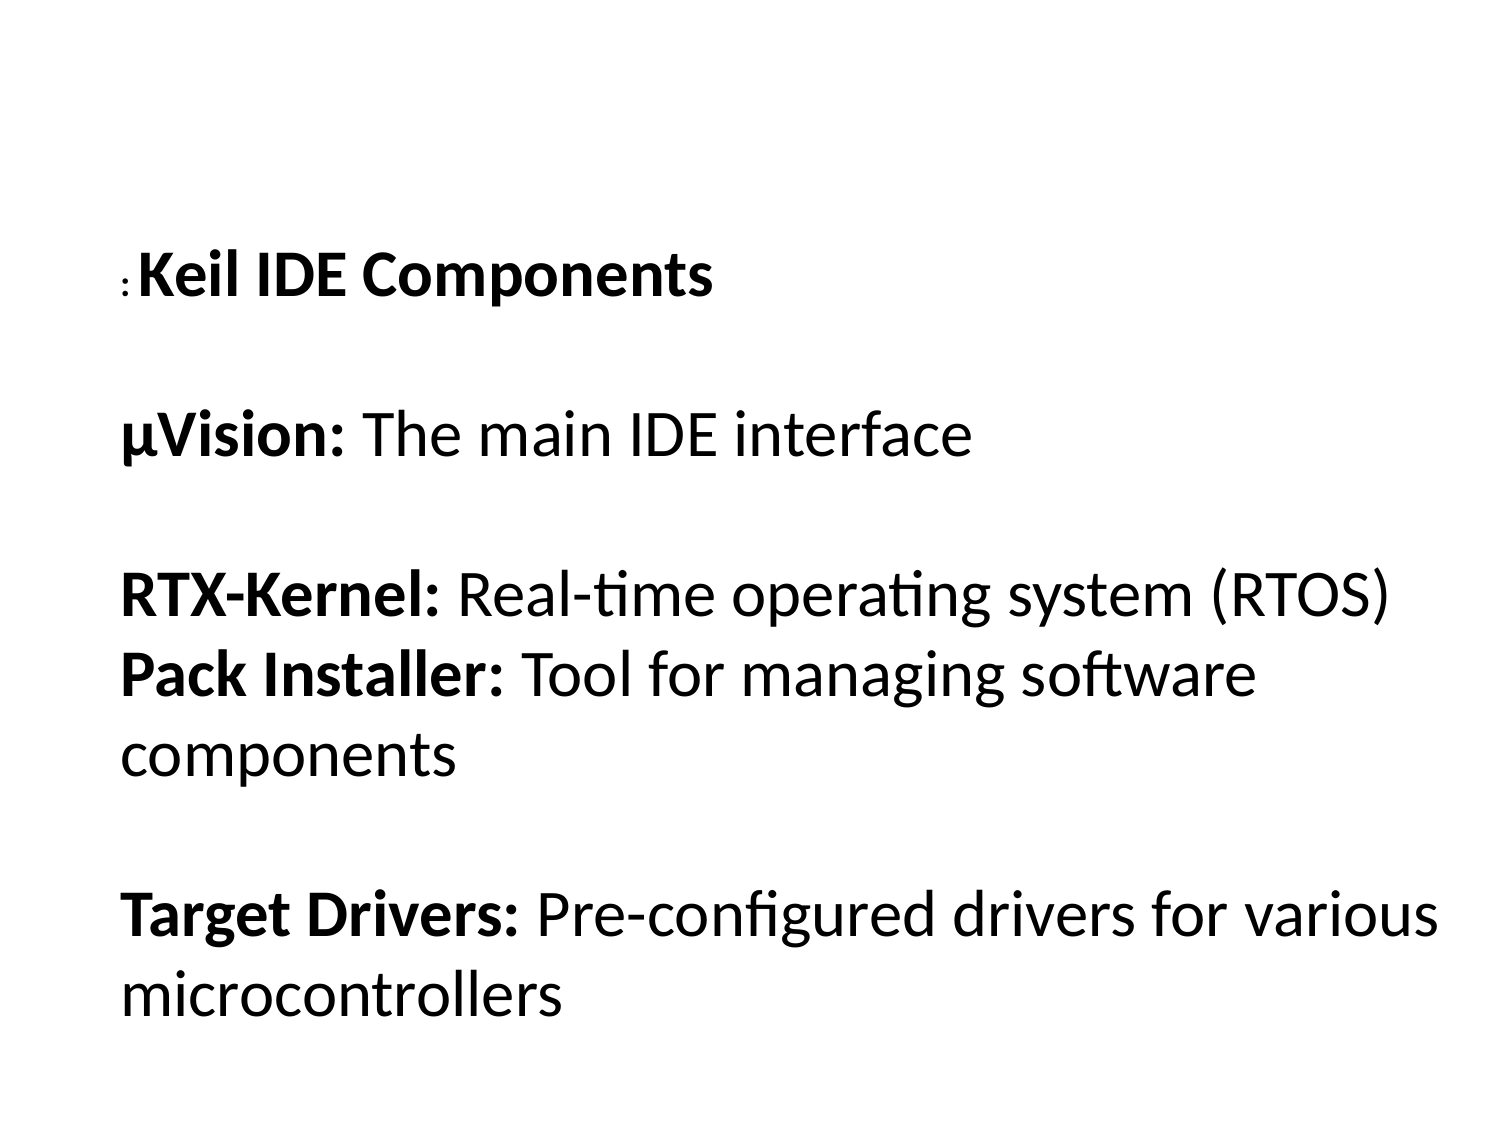

: Keil IDE Components

µVision: The main IDE interface

RTX-Kernel: Real-time operating system (RTOS)
Pack Installer: Tool for managing software components

Target Drivers: Pre-configured drivers for various microcontrollers